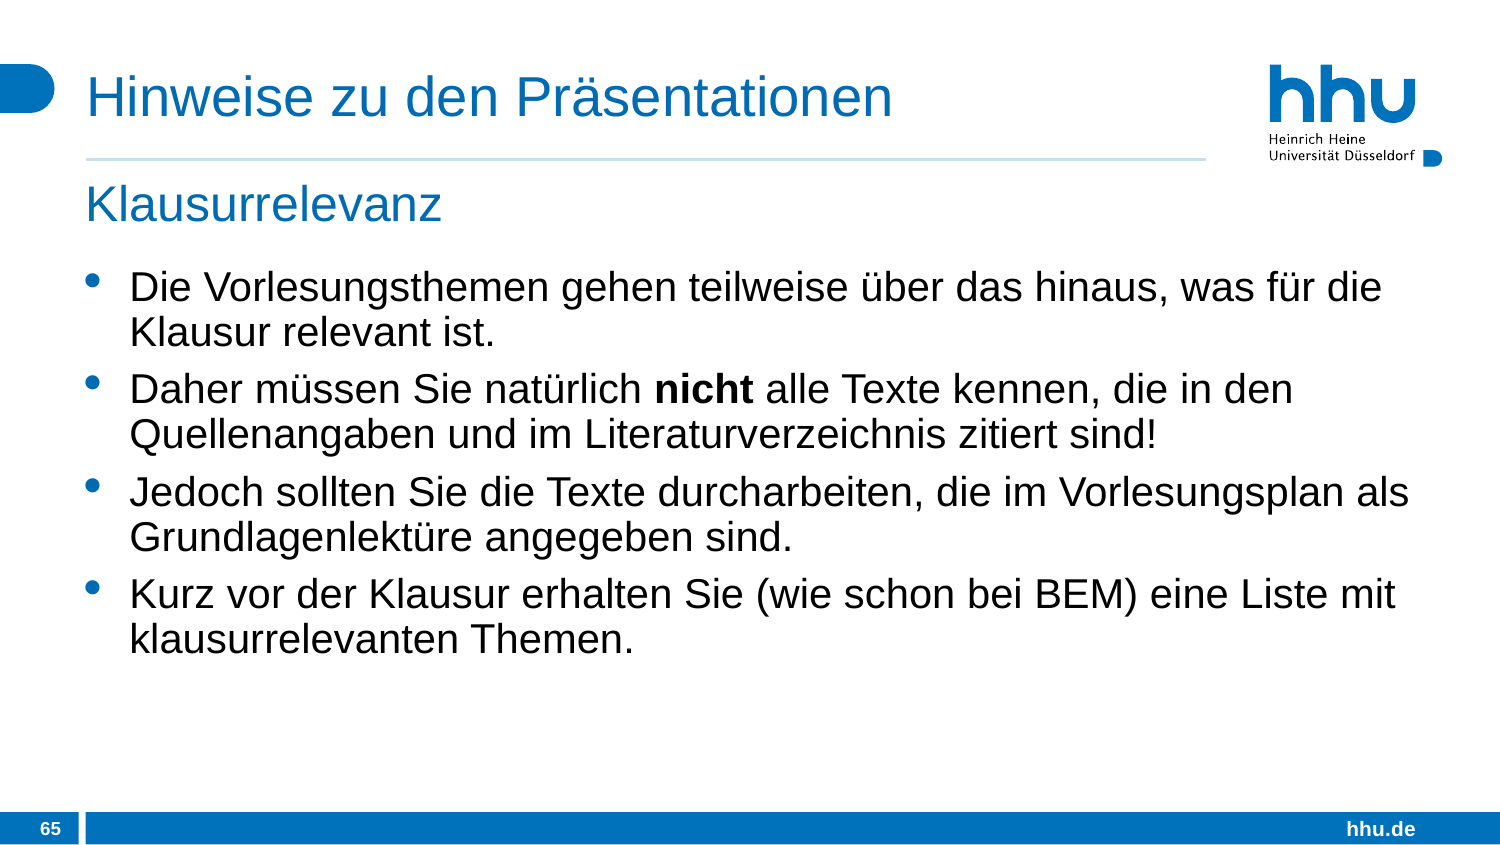

# Hinweise zu den Präsentationen
Klausurrelevanz
Die Vorlesungsthemen gehen teilweise über das hinaus, was für die Klausur relevant ist.
Daher müssen Sie natürlich nicht alle Texte kennen, die in den Quellenangaben und im Literaturverzeichnis zitiert sind!
Jedoch sollten Sie die Texte durcharbeiten, die im Vorlesungsplan als Grundlagenlektüre angegeben sind.
Kurz vor der Klausur erhalten Sie (wie schon bei BEM) eine Liste mit klausurrelevanten Themen.

65